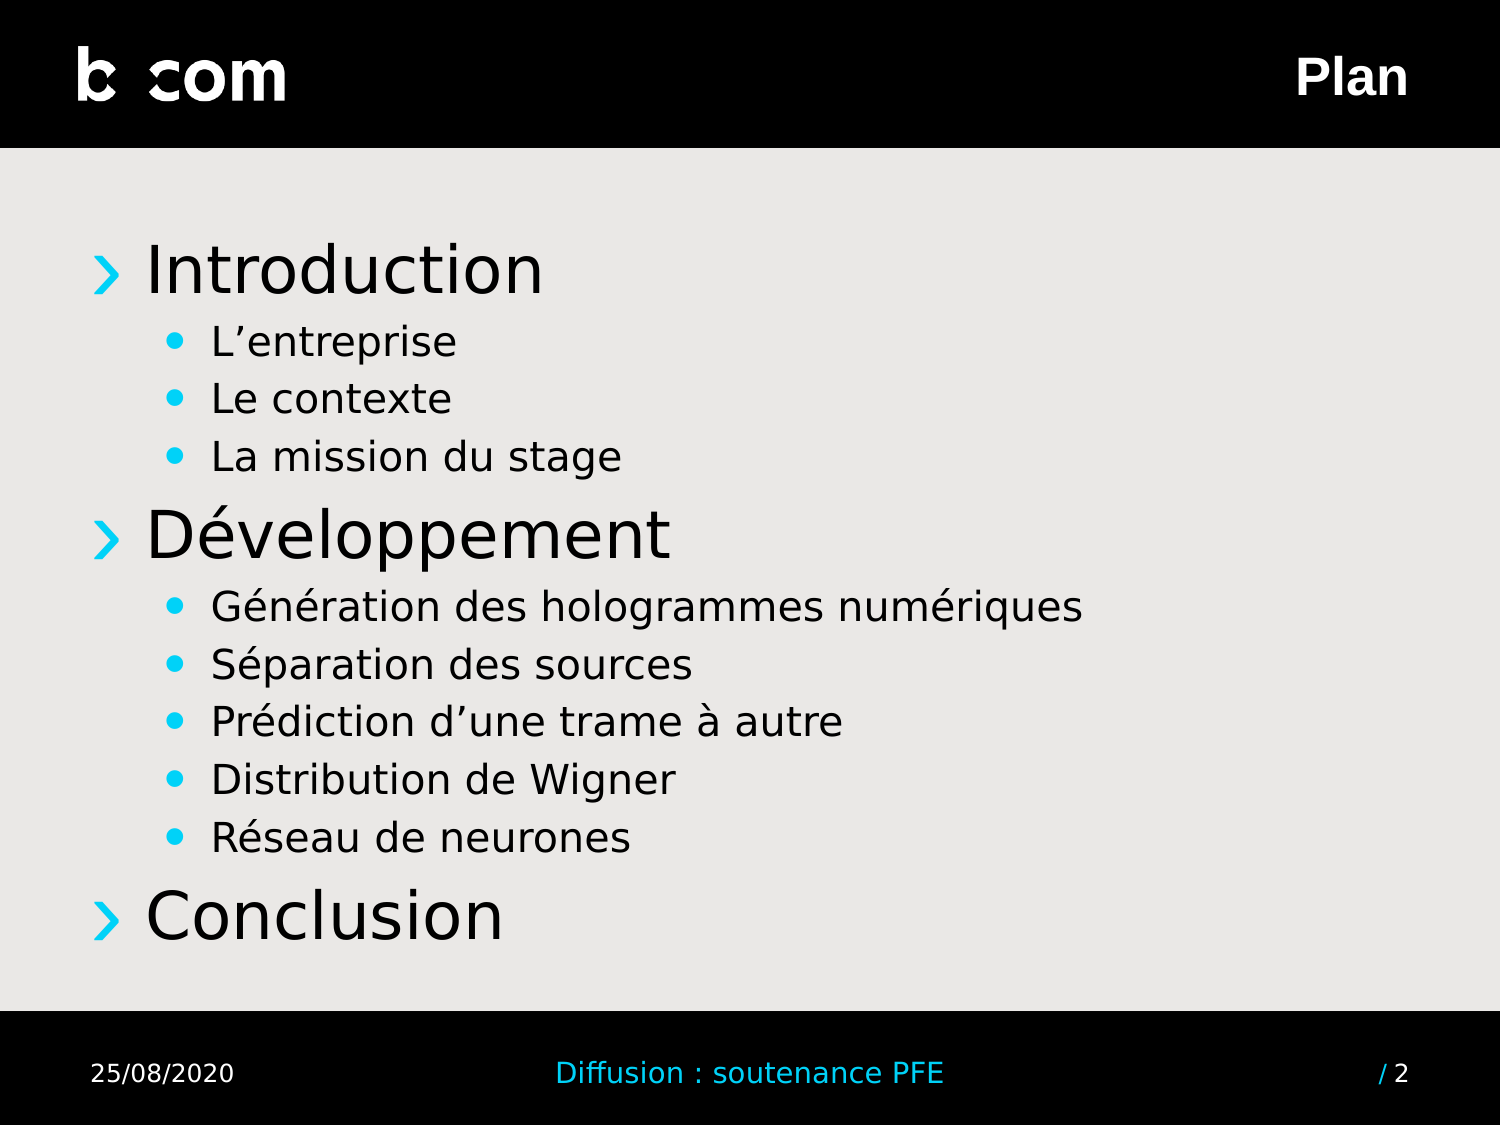

# Plan
Introduction
L’entreprise
Le contexte
La mission du stage
Développement
Génération des hologrammes numériques
Séparation des sources
Prédiction d’une trame à autre
Distribution de Wigner
Réseau de neurones
Conclusion